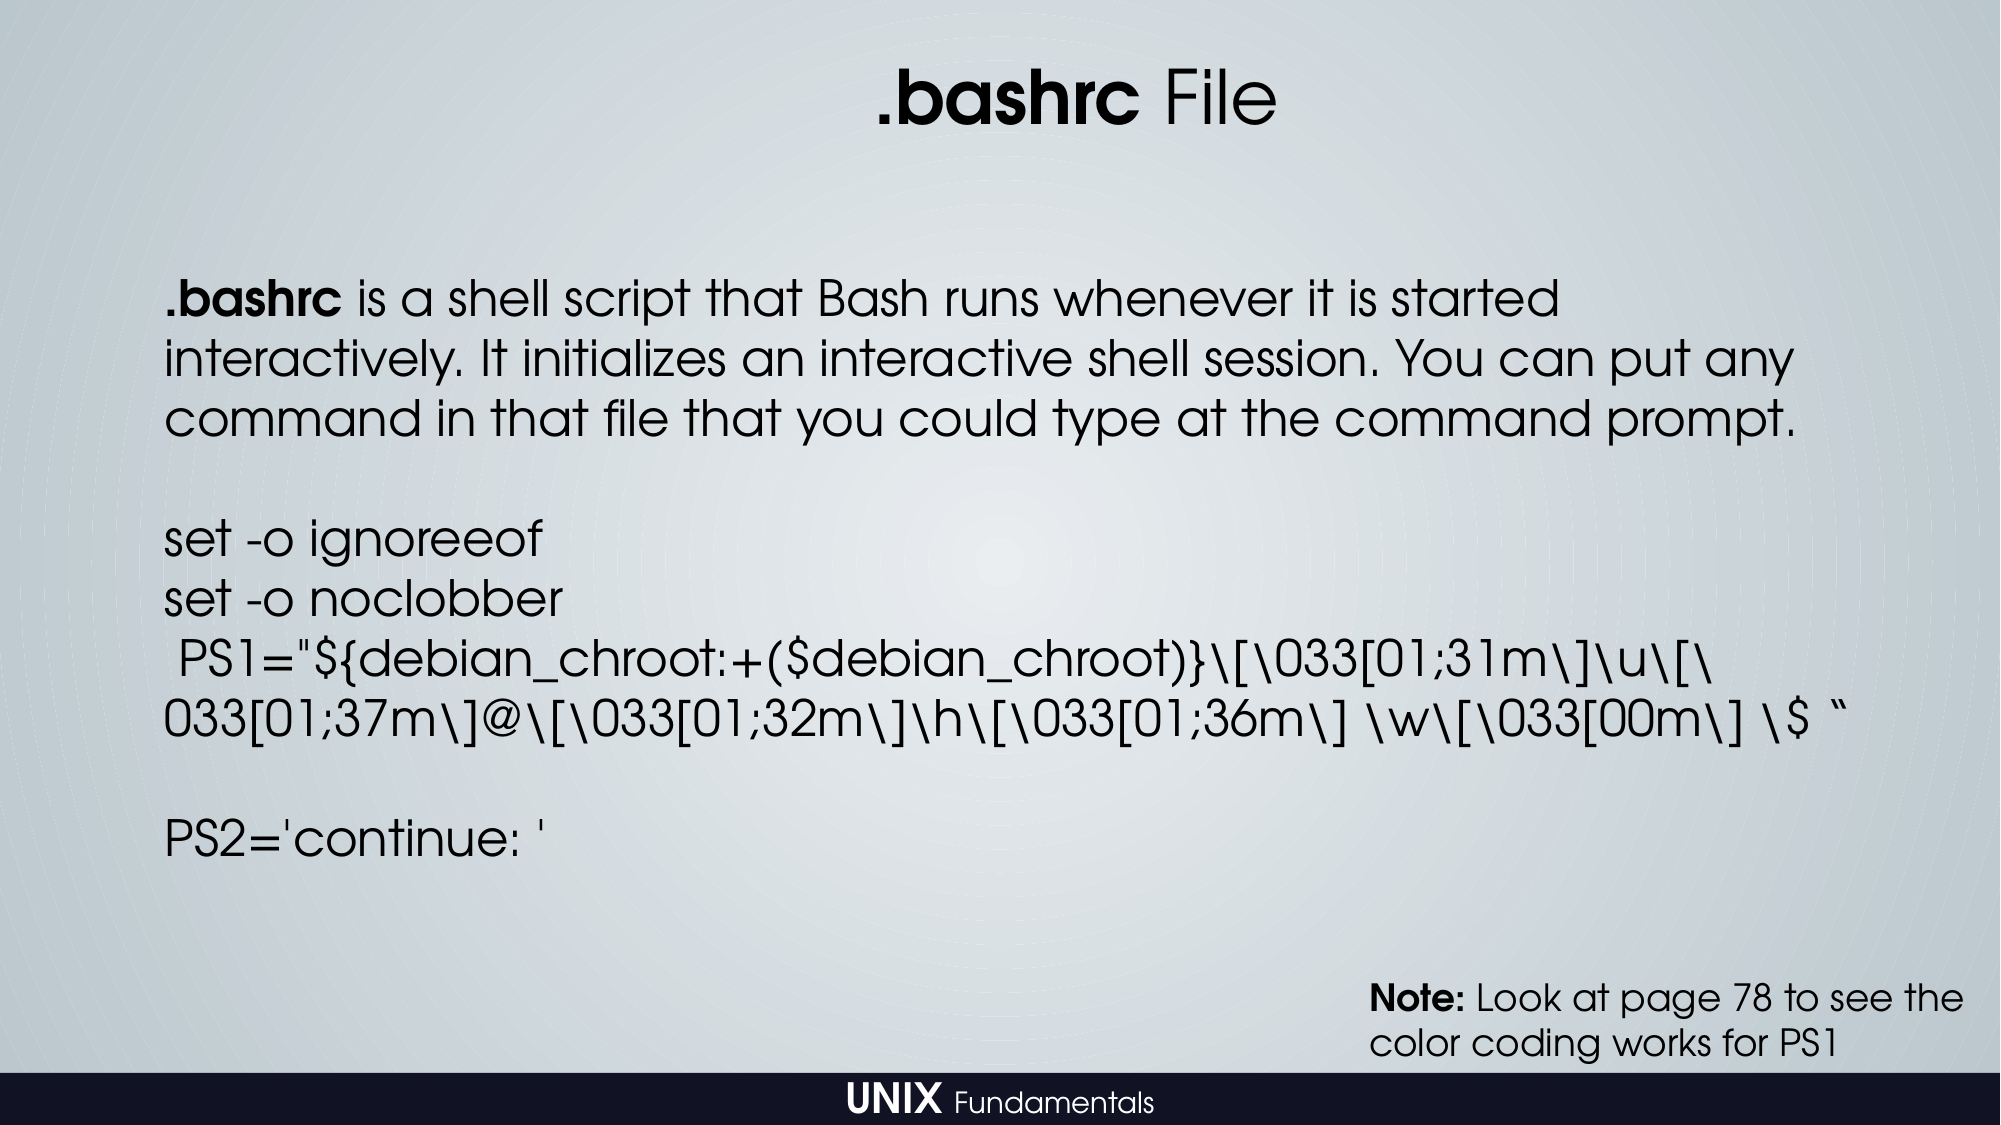

#
.bashrc File
.bashrc is a shell script that Bash runs whenever it is started interactively. It initializes an interactive shell session. You can put any command in that file that you could type at the command prompt.

set -o ignoreeof
set -o noclobber
 PS1="${debian_chroot:+($debian_chroot)}\[\033[01;31m\]\u\[\033[01;37m\]@\[\033[01;32m\]\h\[\033[01;36m\] \w\[\033[00m\] \$ “

PS2='continue: '
Note: Look at page 78 to see the
color coding works for PS1